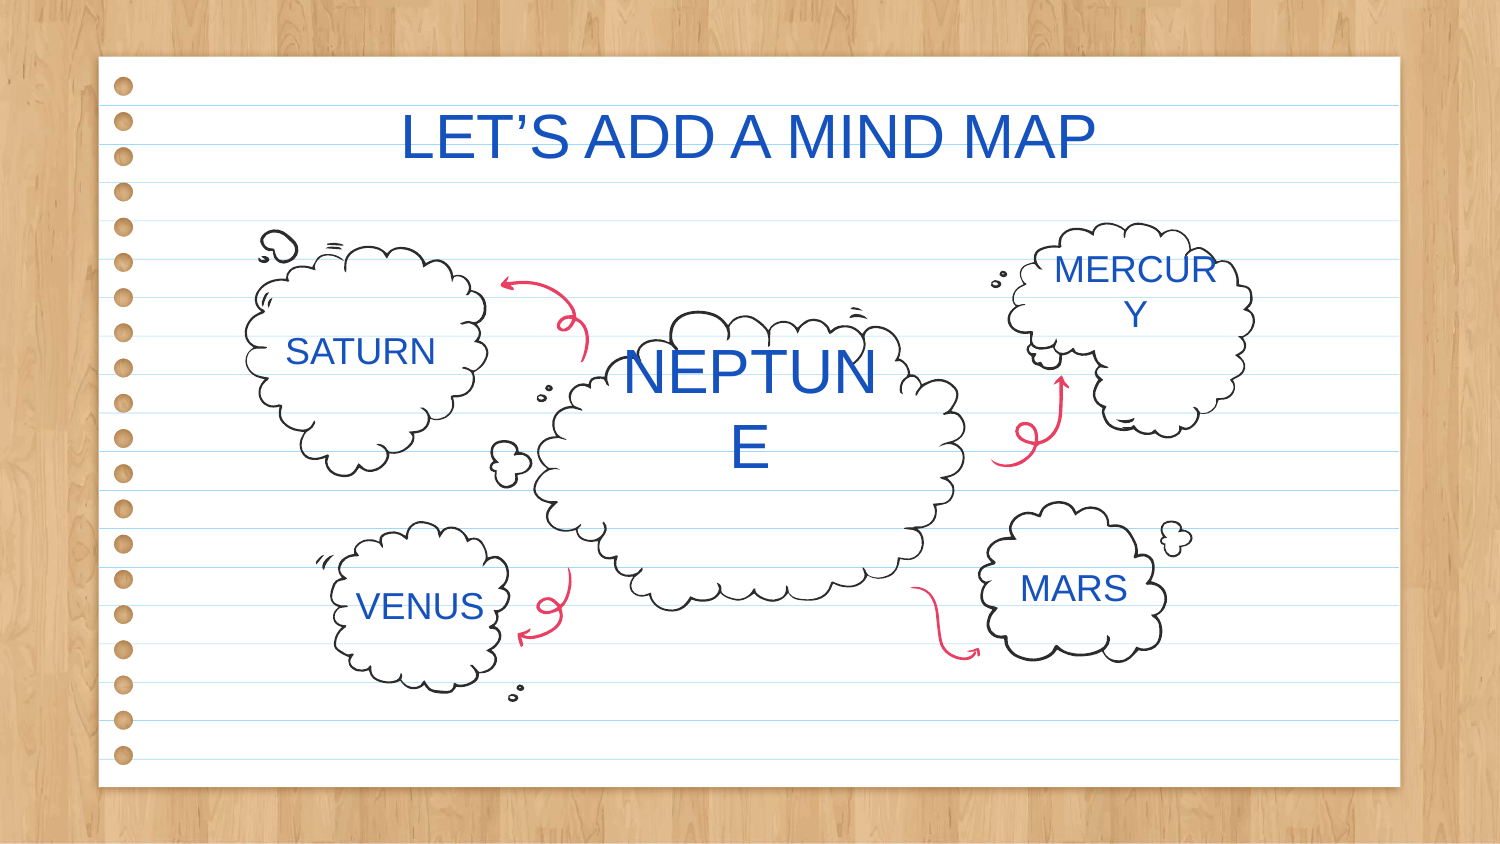

# LET’S ADD A MIND MAP

MERCURY

SATURN

NEPTUNE

MARS

VENUS